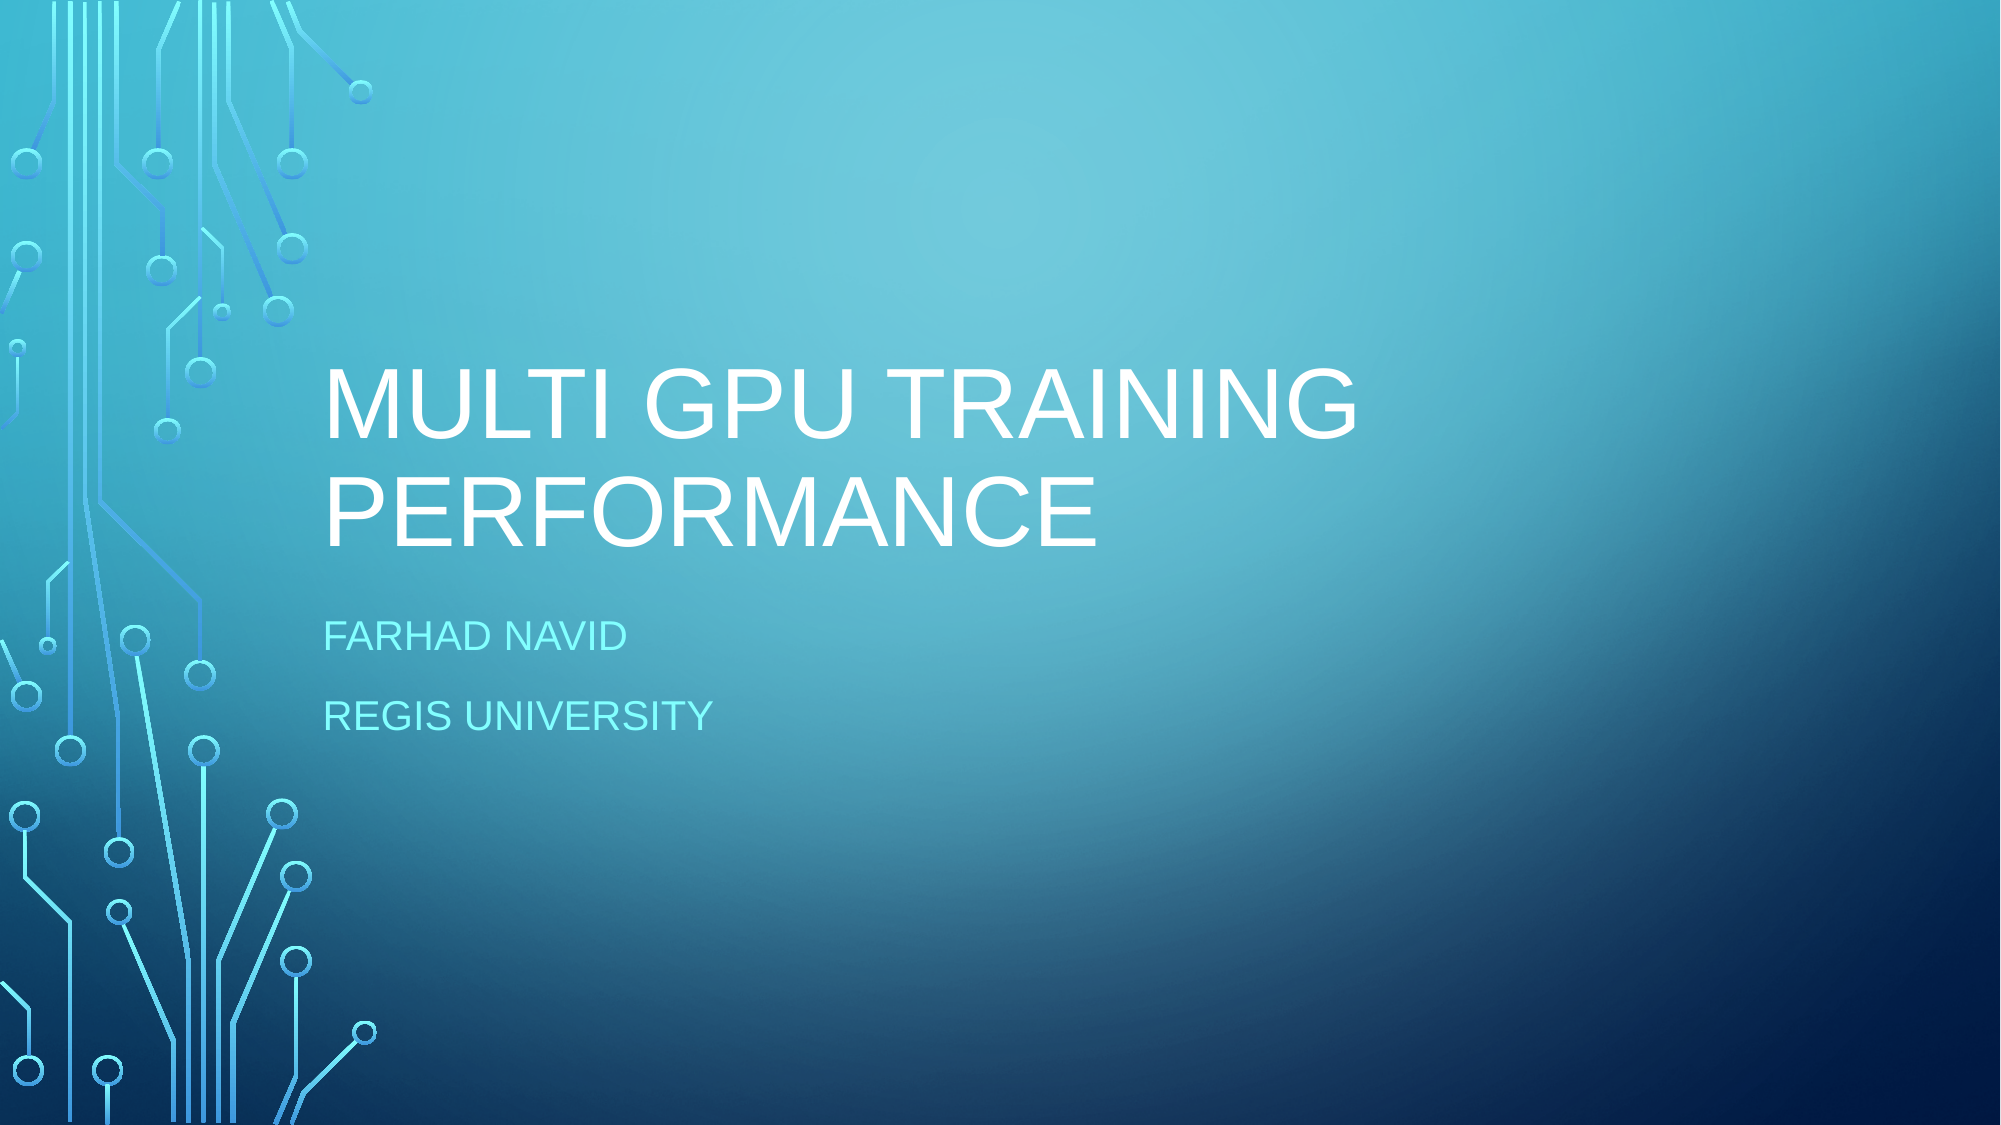

# Multi GPU training performance
Farhad Navid
Regis university